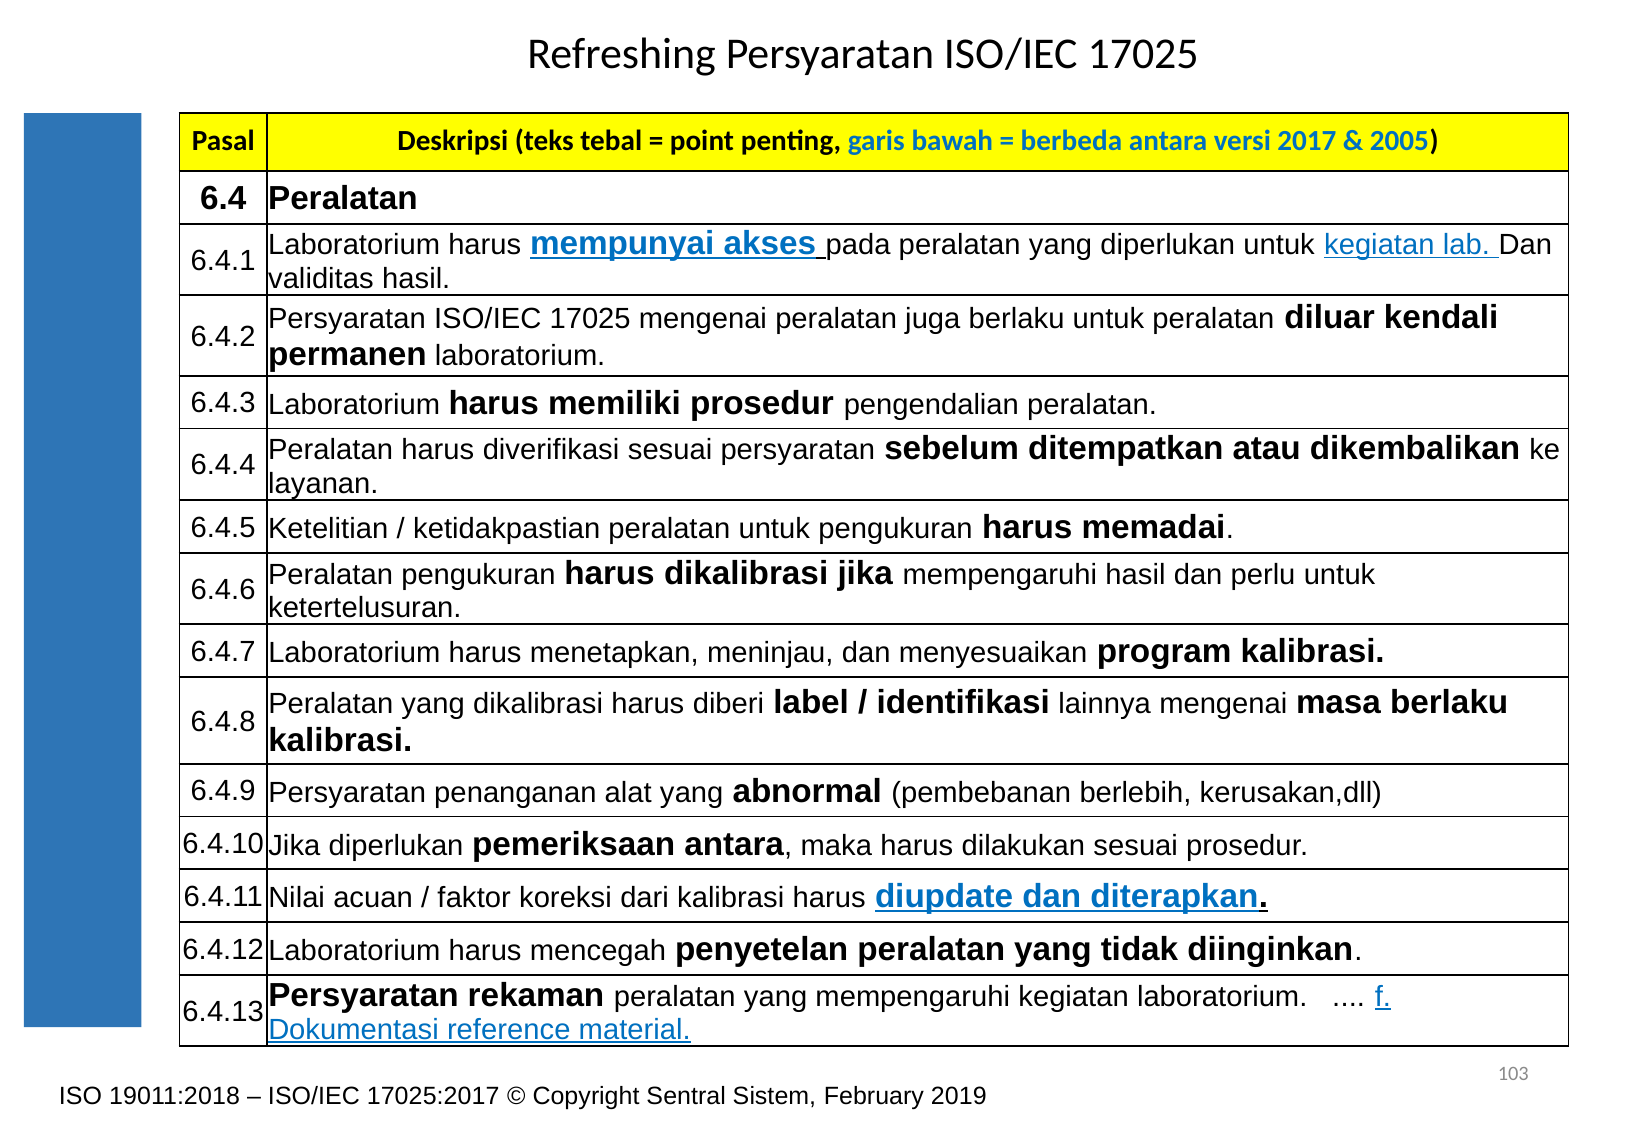

# Refreshing Persyaratan ISO/IEC 17025

| Pasal | Deskripsi (teks tebal = point penting, garis bawah = berbeda antara versi 2017 & 2005) |
| --- | --- |
| 6.4 | Peralatan |
| 6.4.1 | Laboratorium harus mempunyai akses pada peralatan yang diperlukan untuk kegiatan lab. Dan validitas hasil. |
| 6.4.2 | Persyaratan ISO/IEC 17025 mengenai peralatan juga berlaku untuk peralatan diluar kendali permanen laboratorium. |
| 6.4.3 | Laboratorium harus memiliki prosedur pengendalian peralatan. |
| 6.4.4 | Peralatan harus diverifikasi sesuai persyaratan sebelum ditempatkan atau dikembalikan ke layanan. |
| 6.4.5 | Ketelitian / ketidakpastian peralatan untuk pengukuran harus memadai. |
| 6.4.6 | Peralatan pengukuran harus dikalibrasi jika mempengaruhi hasil dan perlu untuk ketertelusuran. |
| 6.4.7 | Laboratorium harus menetapkan, meninjau, dan menyesuaikan program kalibrasi. |
| 6.4.8 | Peralatan yang dikalibrasi harus diberi label / identifikasi lainnya mengenai masa berlaku kalibrasi. |
| 6.4.9 | Persyaratan penanganan alat yang abnormal (pembebanan berlebih, kerusakan,dll) |
| 6.4.10 | Jika diperlukan pemeriksaan antara, maka harus dilakukan sesuai prosedur. |
| 6.4.11 | Nilai acuan / faktor koreksi dari kalibrasi harus diupdate dan diterapkan. |
| 6.4.12 | Laboratorium harus mencegah penyetelan peralatan yang tidak diinginkan. |
| 6.4.13 | Persyaratan rekaman peralatan yang mempengaruhi kegiatan laboratorium. .... f. Dokumentasi reference material. |
103